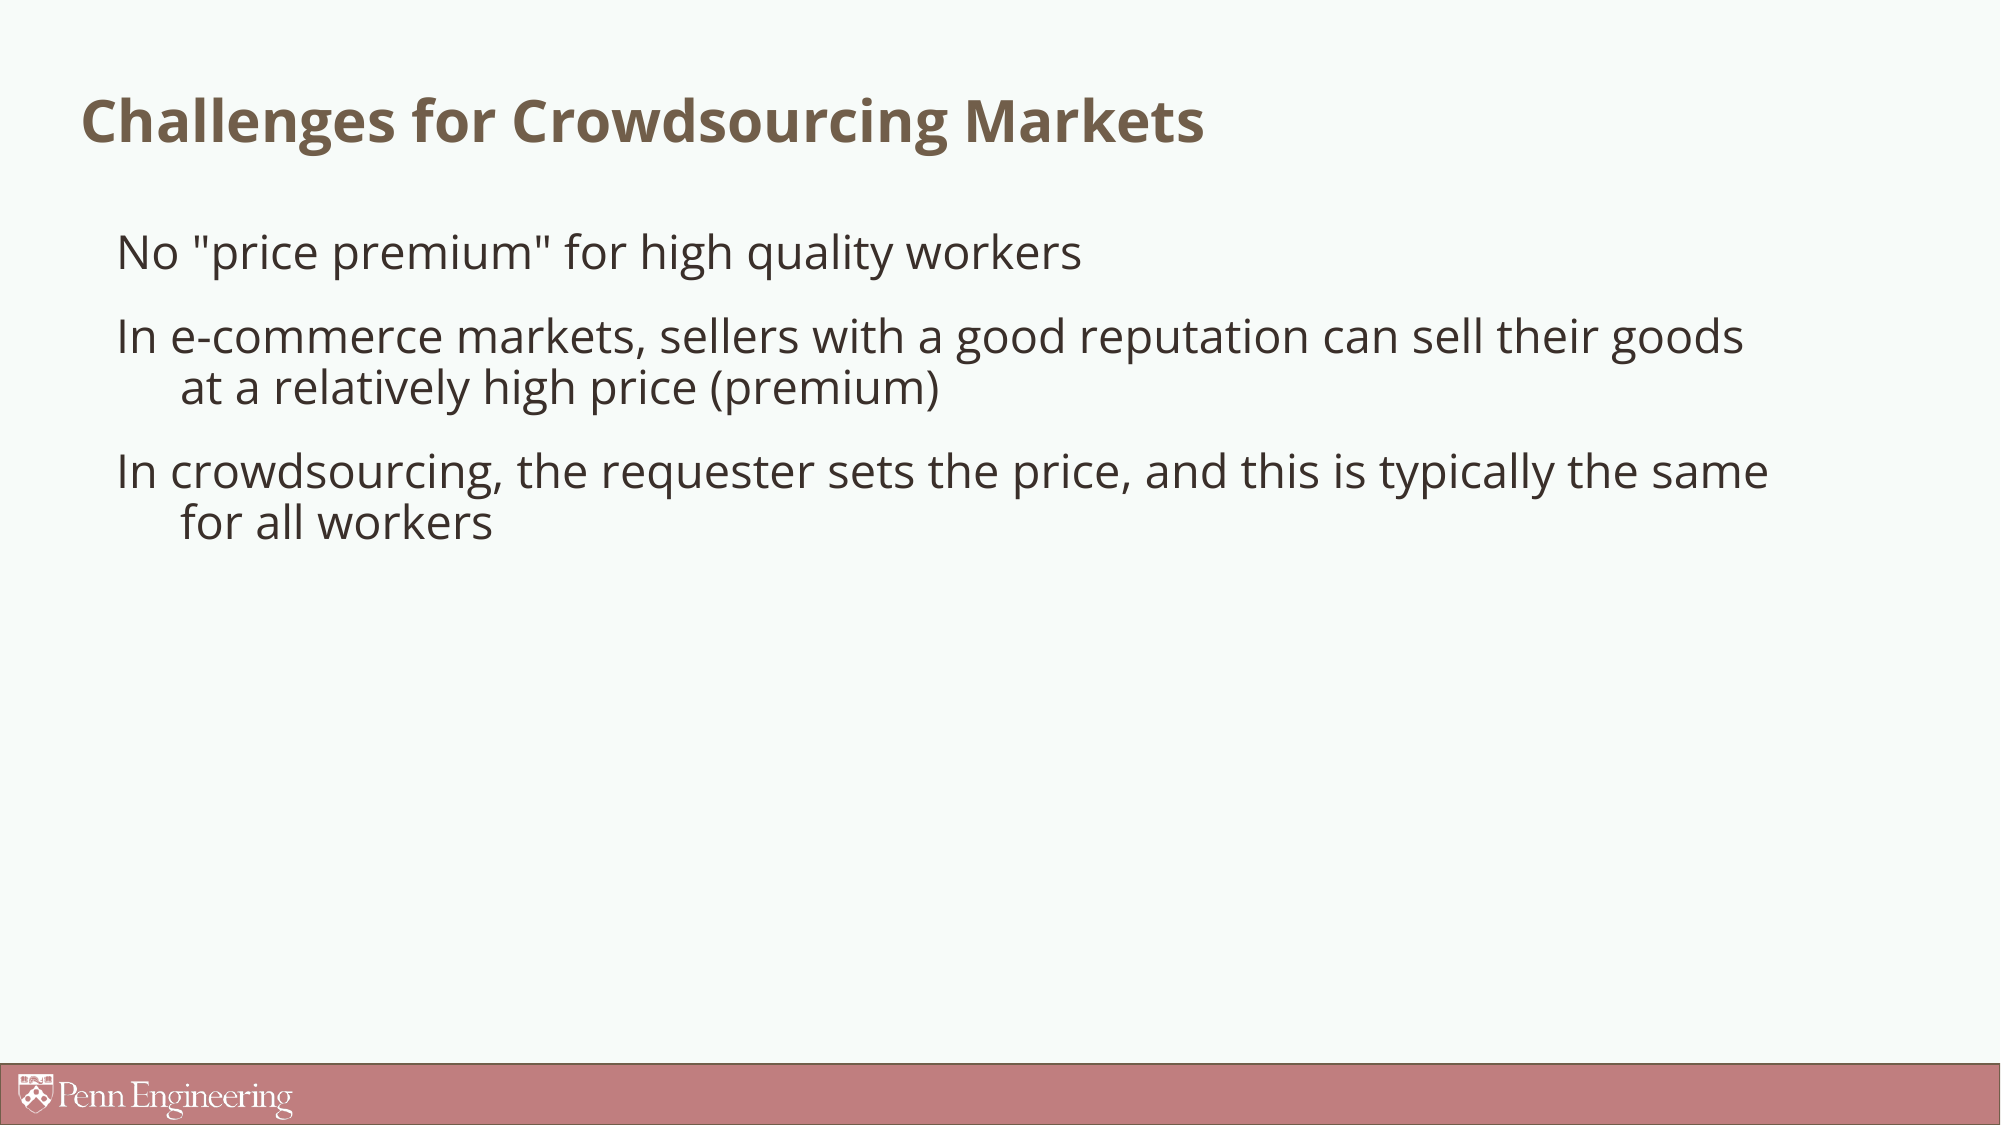

# Challenges for Crowdsourcing Markets
No "price premium" for high quality workers
In e-commerce markets, sellers with a good reputation can sell their goods at a relatively high price (premium)
In crowdsourcing, the requester sets the price, and this is typically the same for all workers